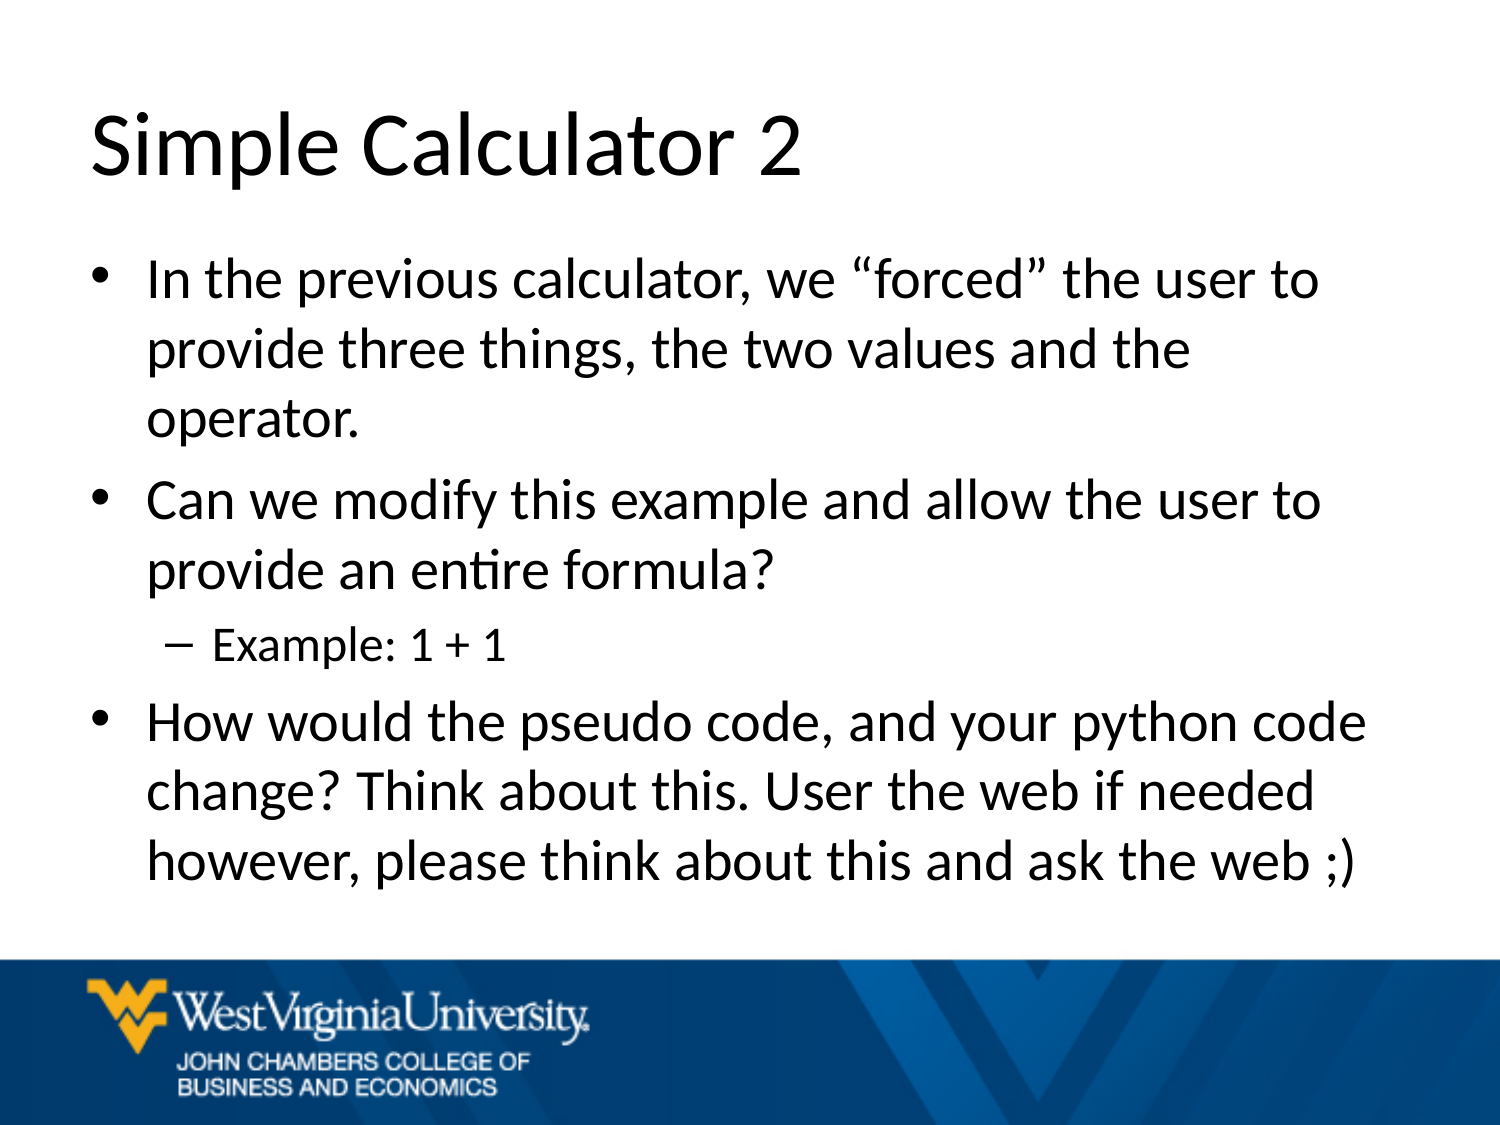

# Simple Calculator 2
In the previous calculator, we “forced” the user to provide three things, the two values and the operator.
Can we modify this example and allow the user to provide an entire formula?
Example: 1 + 1
How would the pseudo code, and your python code change? Think about this. User the web if needed however, please think about this and ask the web ;)